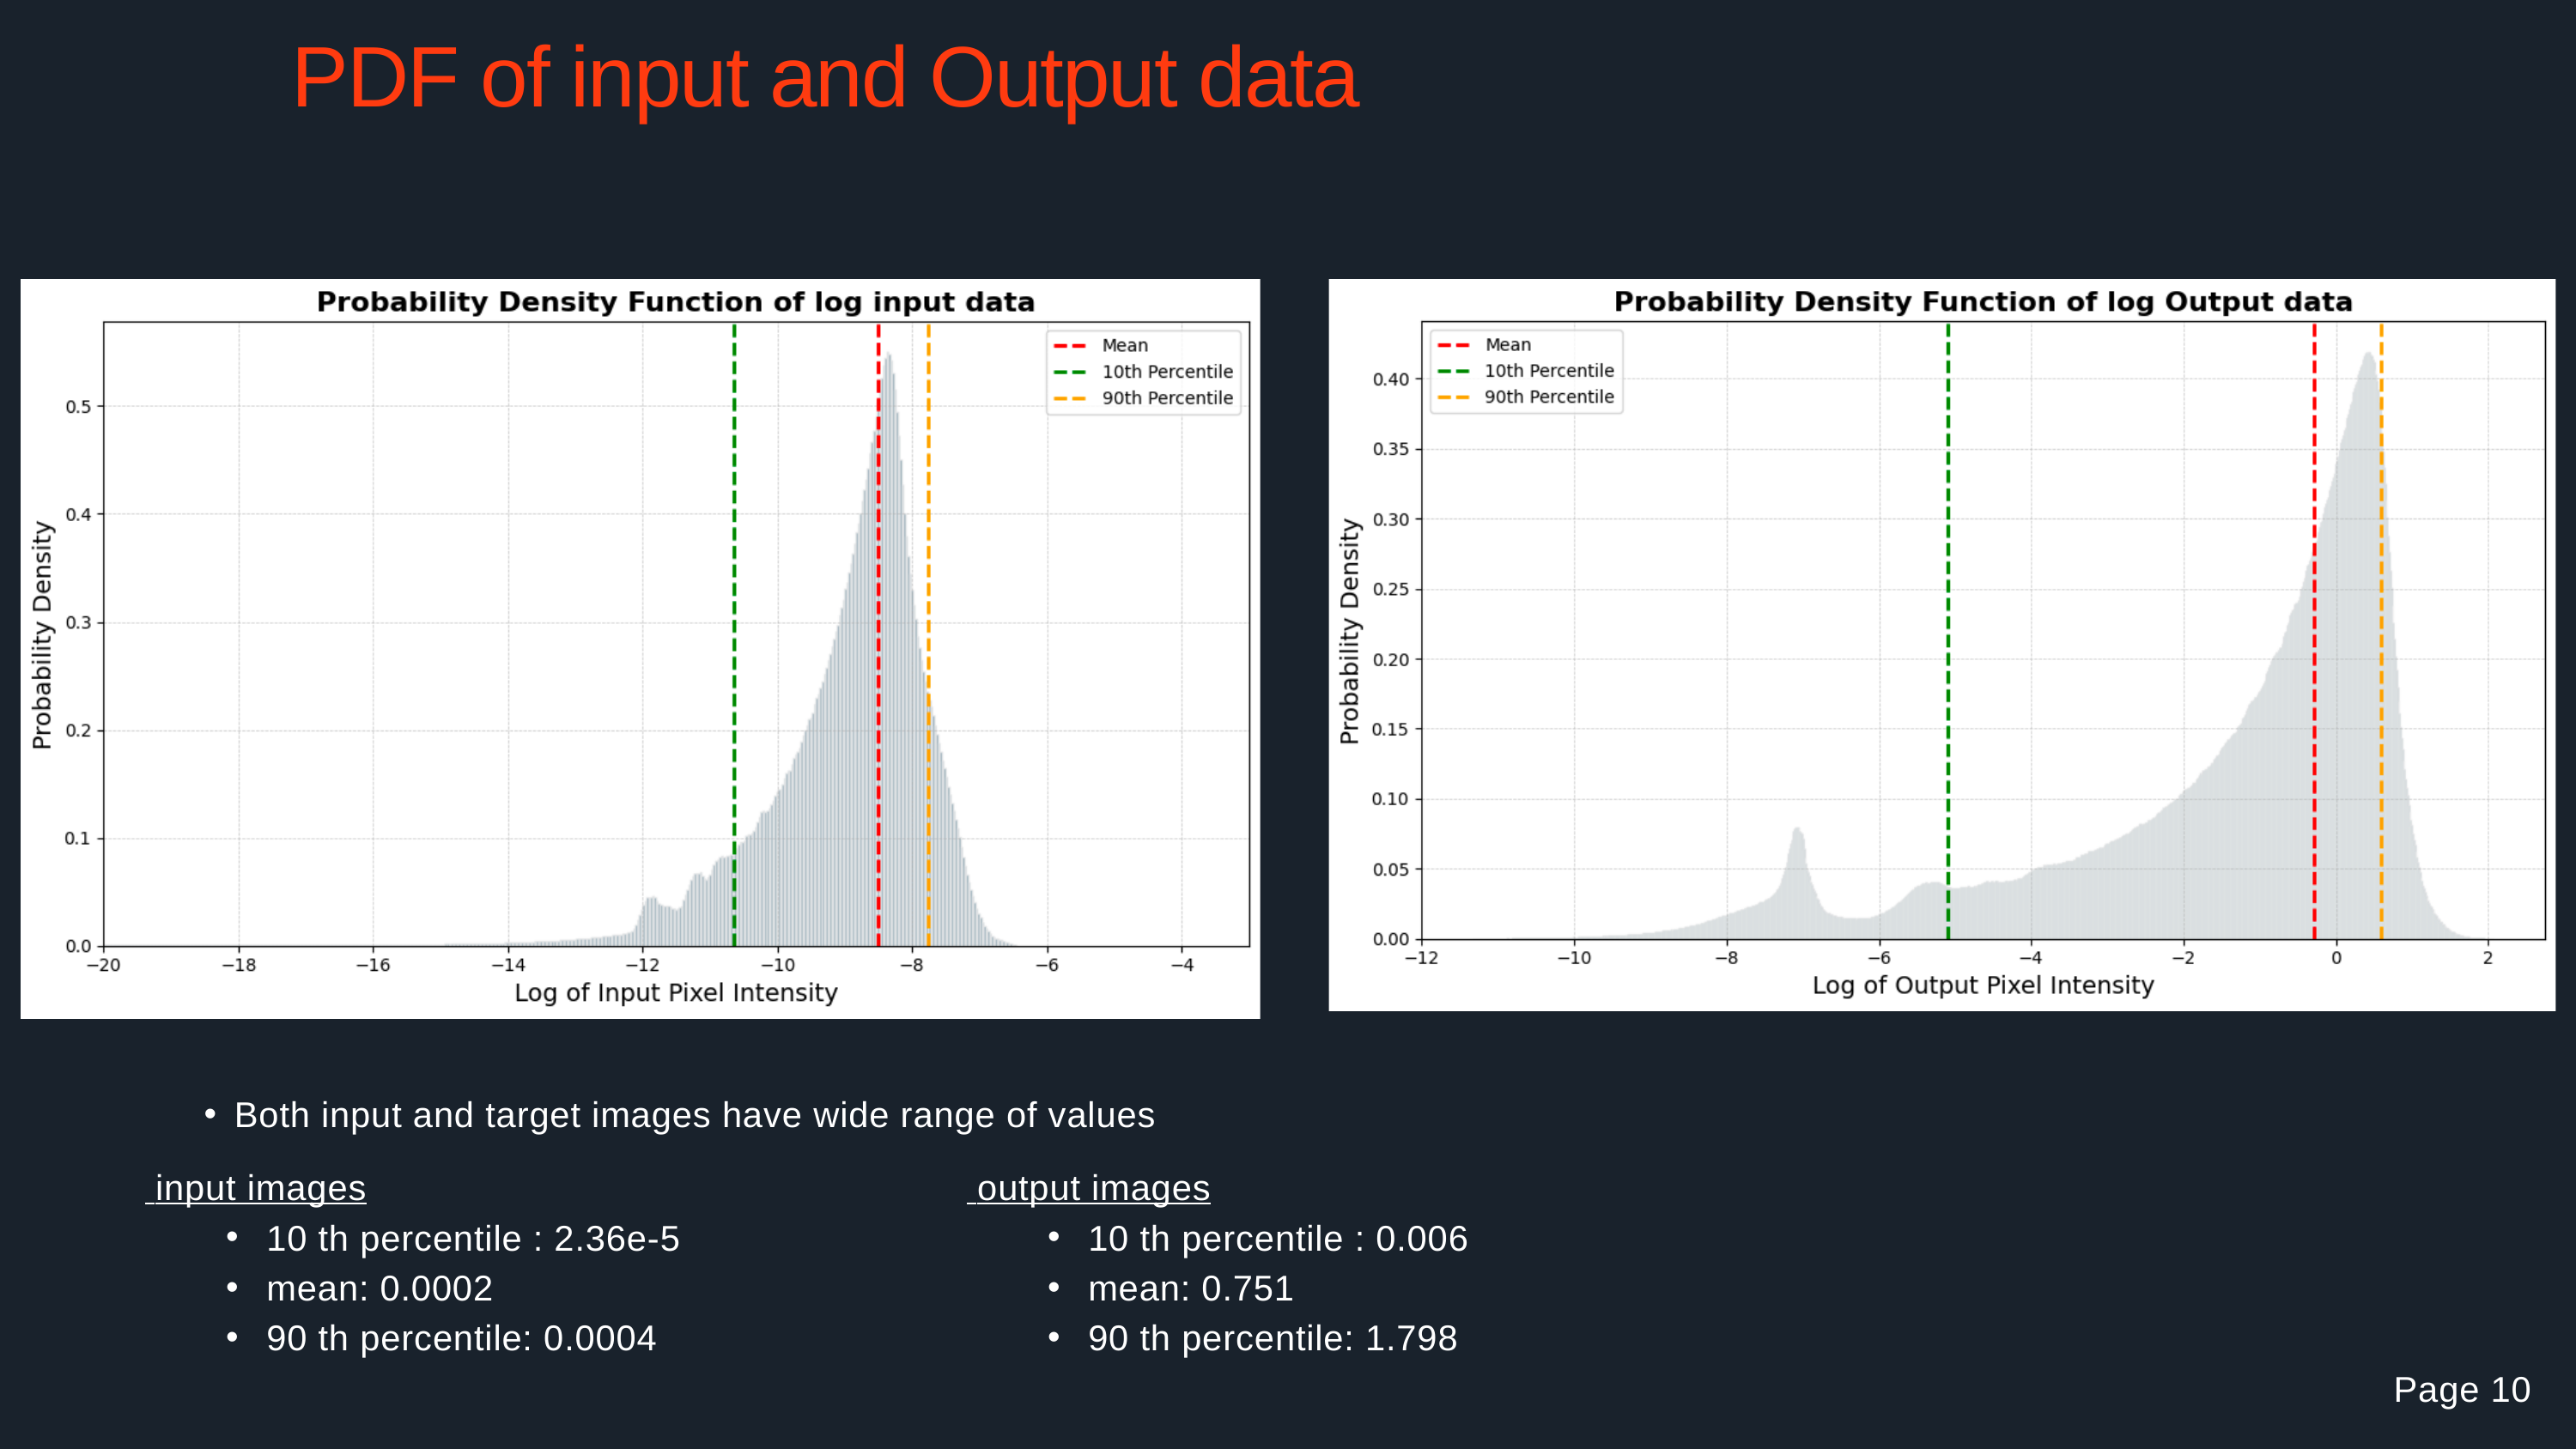

PDF of input and Output data

Both input and target images have wide range of values
 input images
10 th percentile : 2.36e-5
mean: 0.0002
90 th percentile: 0.0004
 output images
10 th percentile : 0.006
mean: 0.751
90 th percentile: 1.798
Page 10